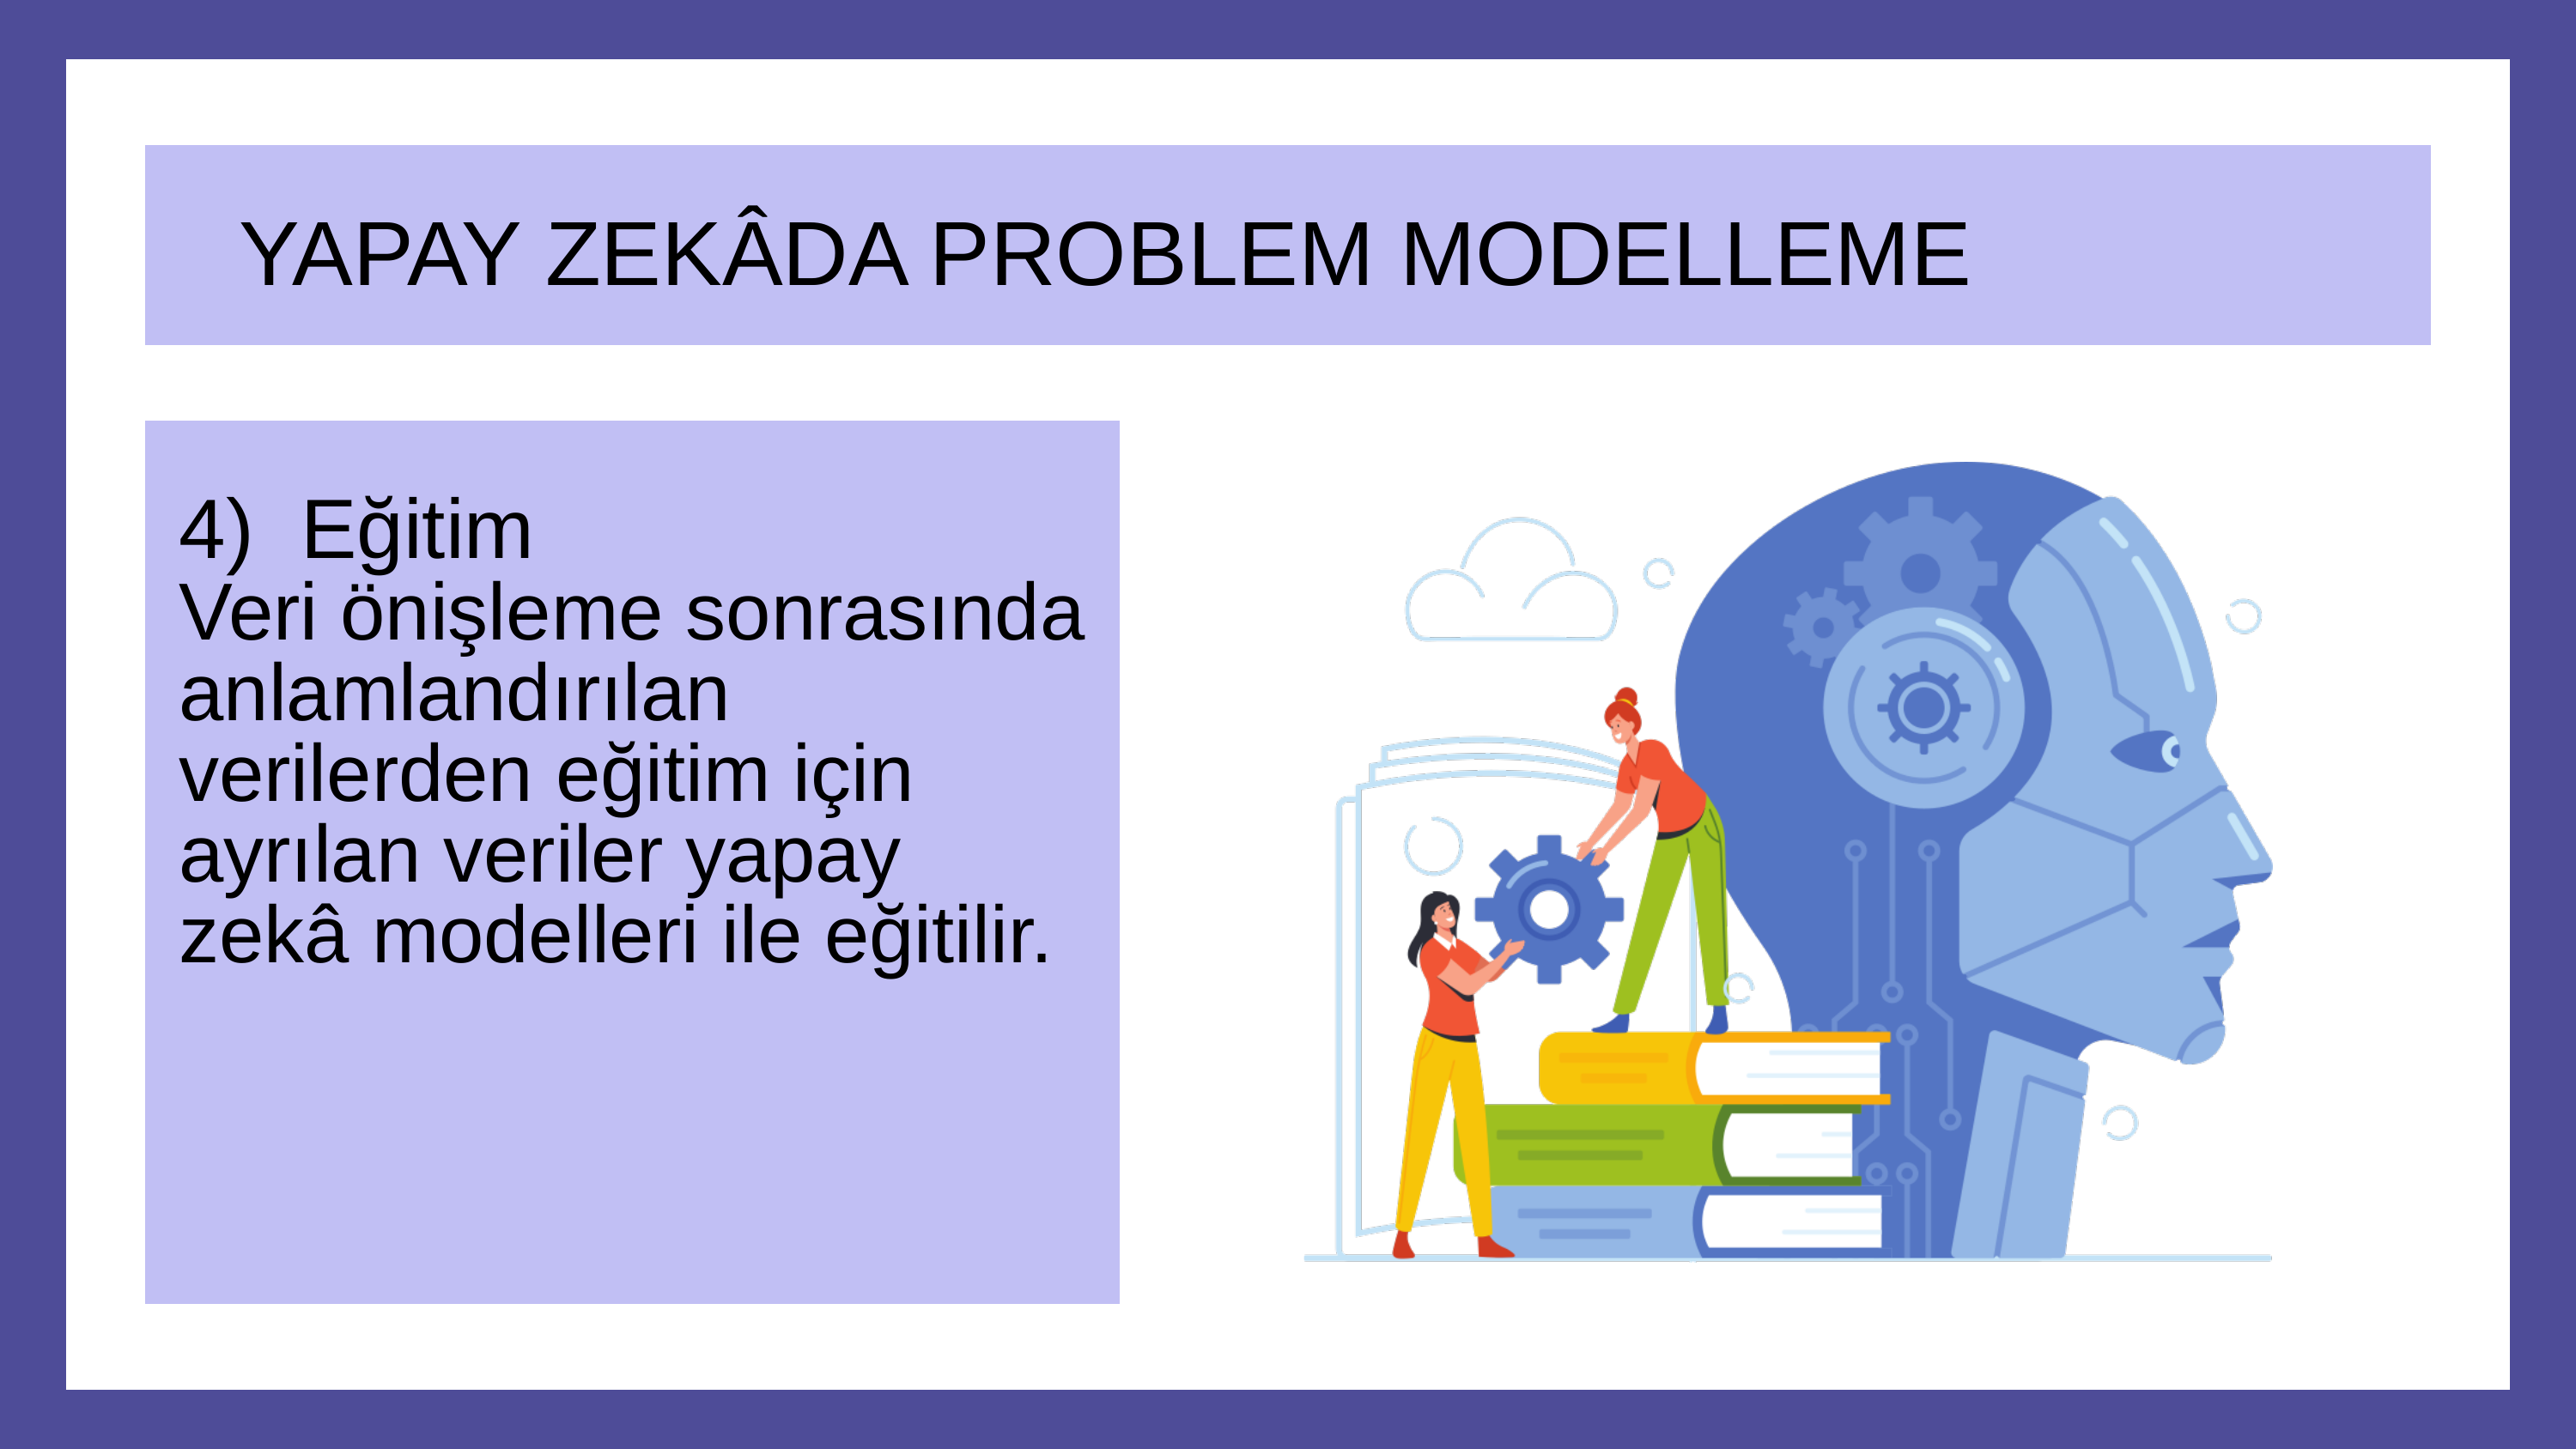

YAPAY ZEKÂDA PROBLEM MODELLEME

4)  Eğitim
Veri önişleme sonrasında anlamlandırılan verilerden eğitim için ayrılan veriler yapay zekâ modelleri ile eğitilir.